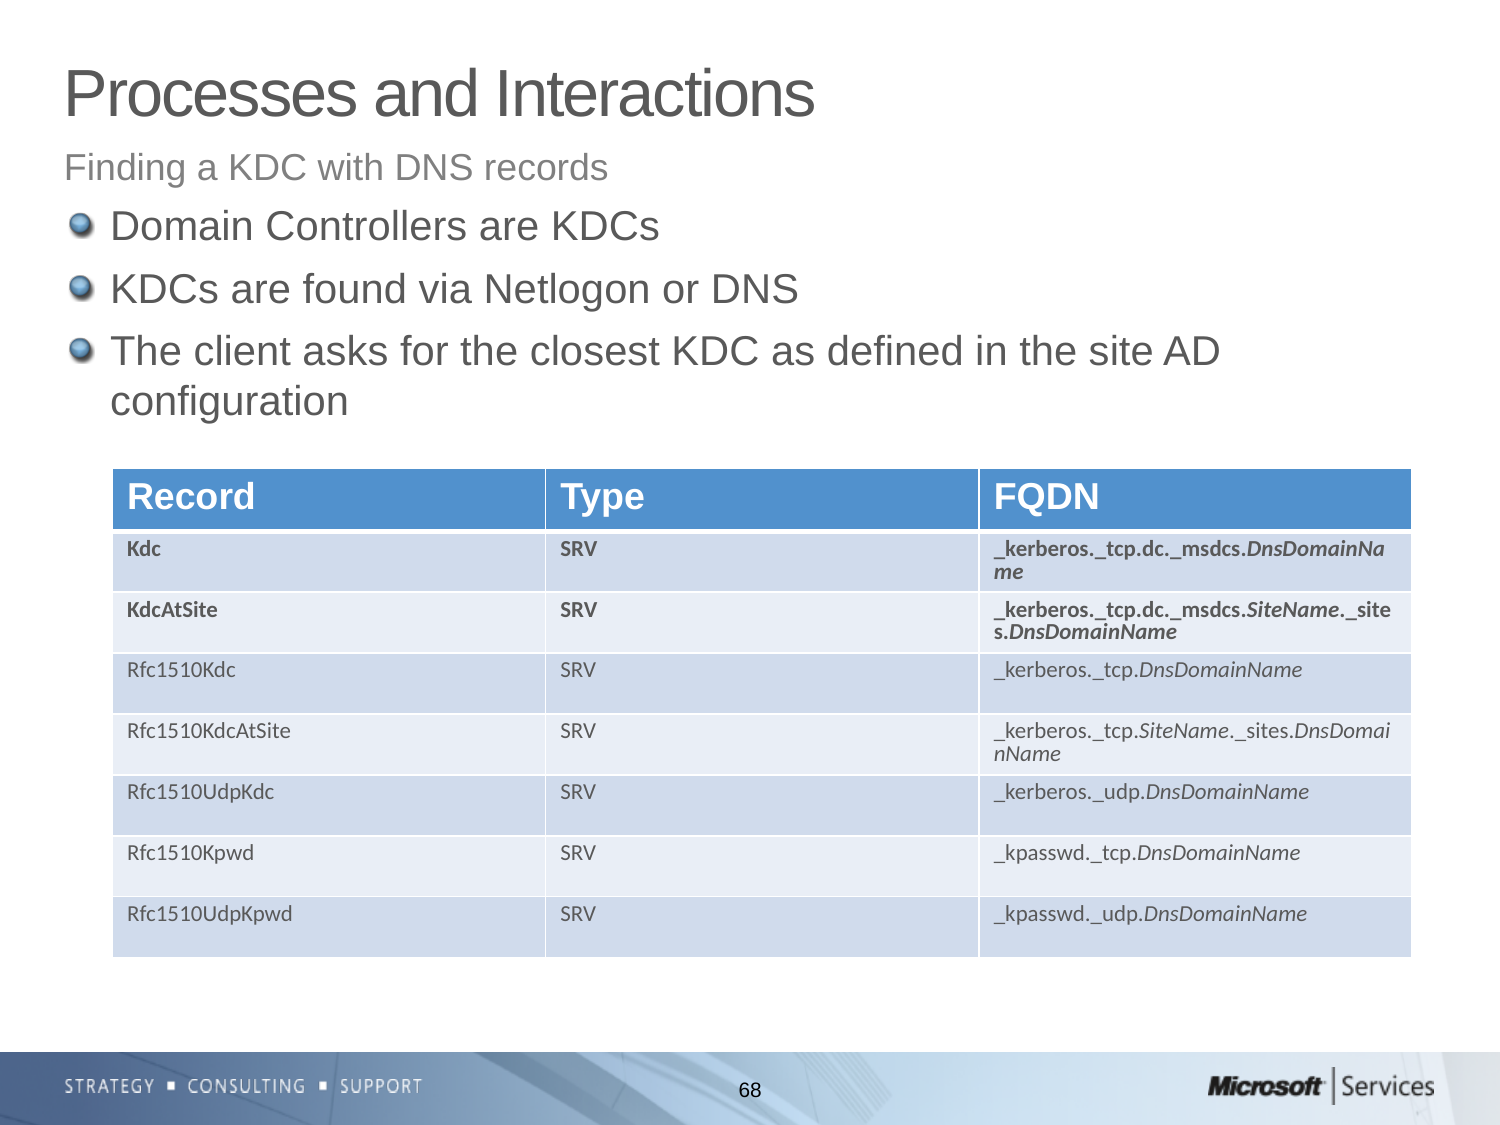

# Processes and Interactions
Finding a KDC with DNS records
Domain Controllers are KDCs
KDCs are found via Netlogon or DNS
The client asks for the closest KDC as defined in the site AD configuration
| Record | Type | FQDN |
| --- | --- | --- |
| Kdc | SRV | \_kerberos.\_tcp.dc.\_msdcs.DnsDomainName |
| KdcAtSite | SRV | \_kerberos.\_tcp.dc.\_msdcs.SiteName.\_sites.DnsDomainName |
| Rfc1510Kdc | SRV | \_kerberos.\_tcp.DnsDomainName |
| Rfc1510KdcAtSite | SRV | \_kerberos.\_tcp.SiteName.\_sites.DnsDomainName |
| Rfc1510UdpKdc | SRV | \_kerberos.\_udp.DnsDomainName |
| Rfc1510Kpwd | SRV | \_kpasswd.\_tcp.DnsDomainName |
| Rfc1510UdpKpwd | SRV | \_kpasswd.\_udp.DnsDomainName |